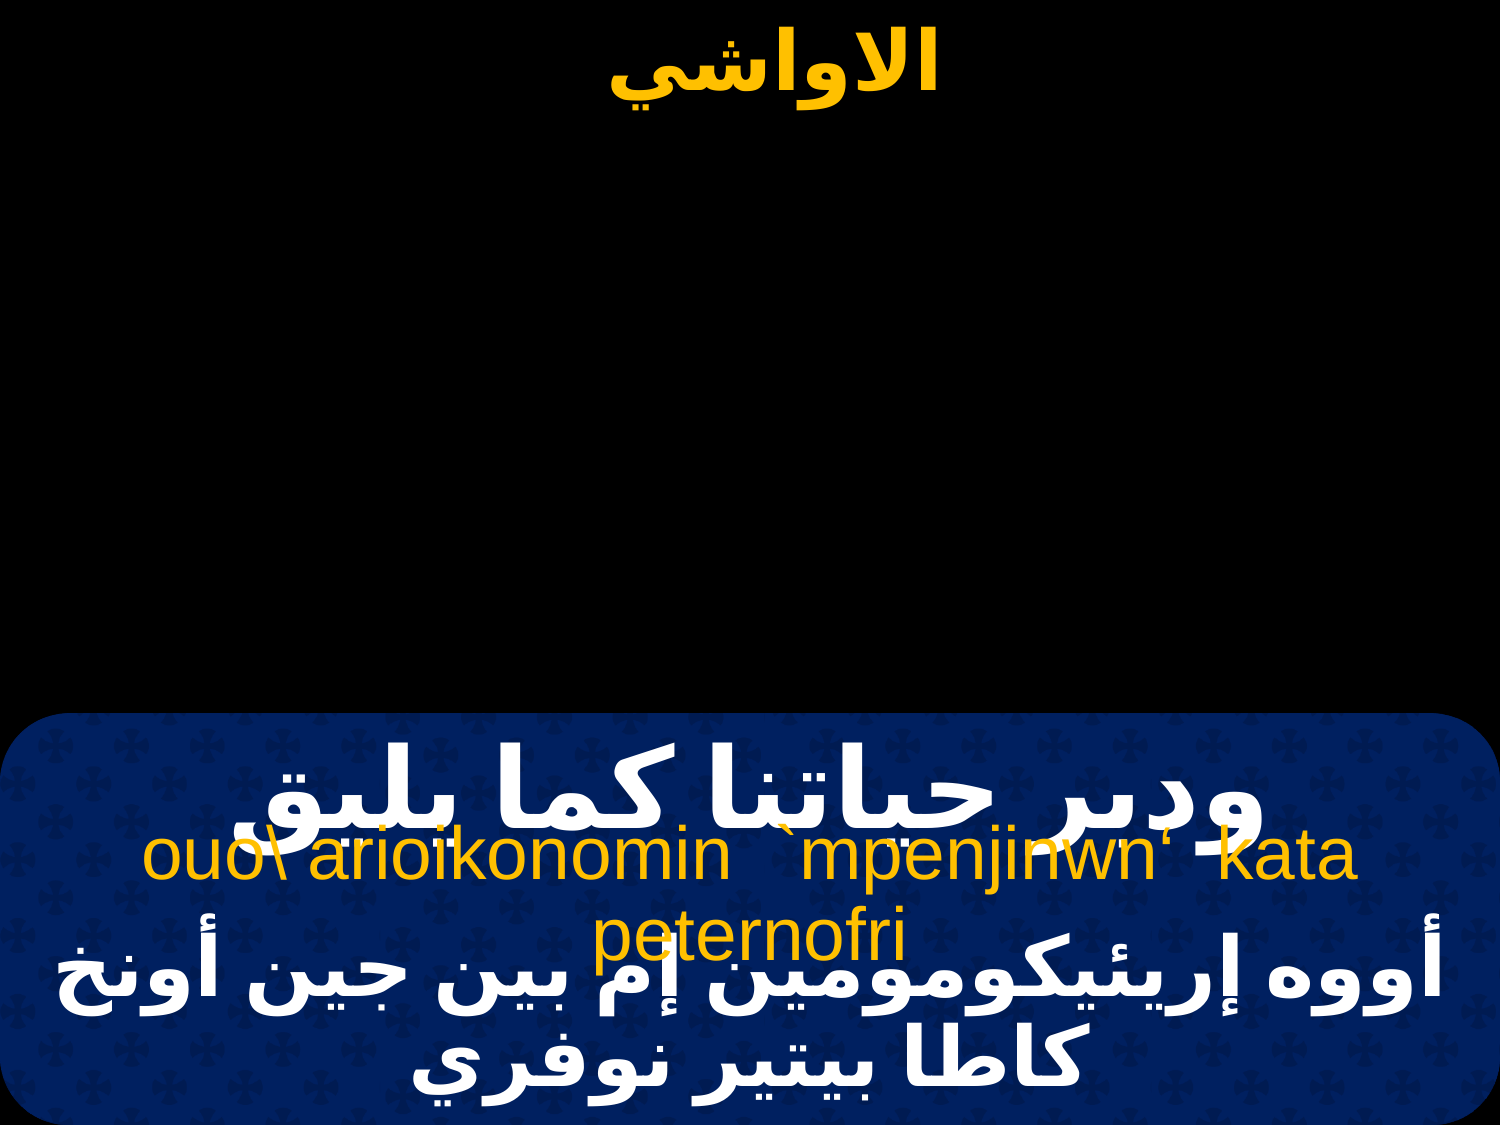

# ودبر حياتنا كما يليق
ouo\ arioikonomin  `mpenjinwn‘  kata peternofri
أووه إريئيكومومين إم بين جين أونخ كاطا بيتير نوفري